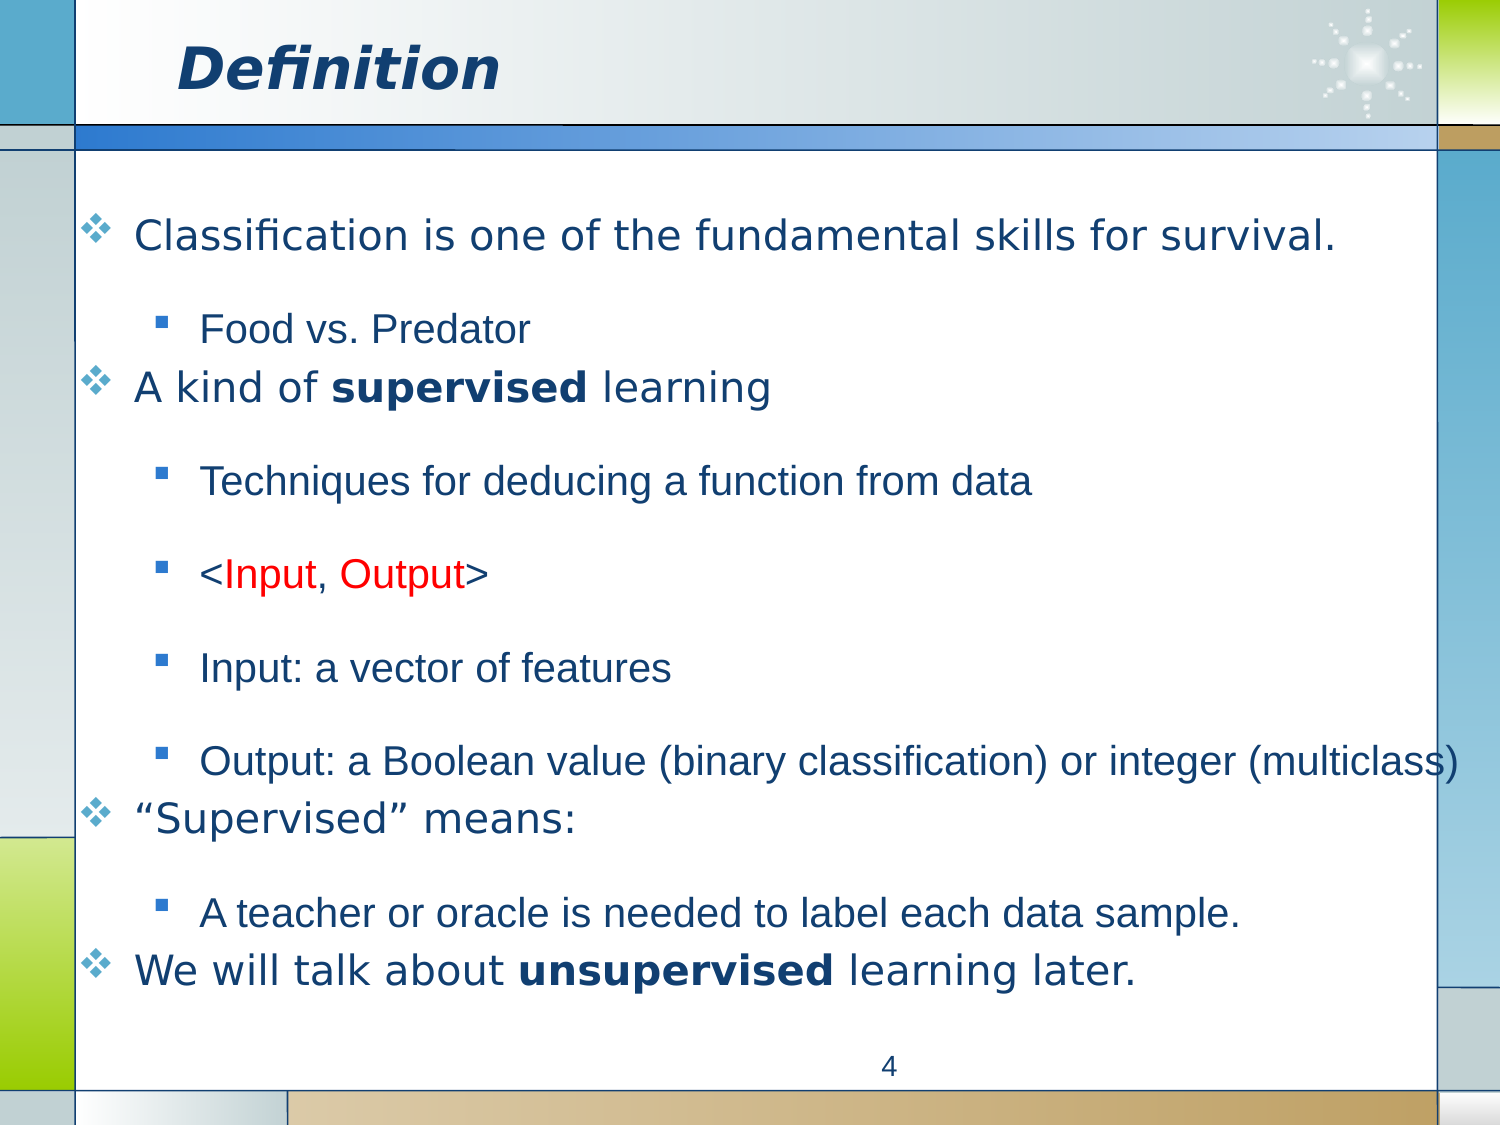

# Definition
Classification is one of the fundamental skills for survival.
Food vs. Predator
A kind of supervised learning
Techniques for deducing a function from data
<Input, Output>
Input: a vector of features
Output: a Boolean value (binary classification) or integer (multiclass)
“Supervised” means:
A teacher or oracle is needed to label each data sample.
We will talk about unsupervised learning later.
4